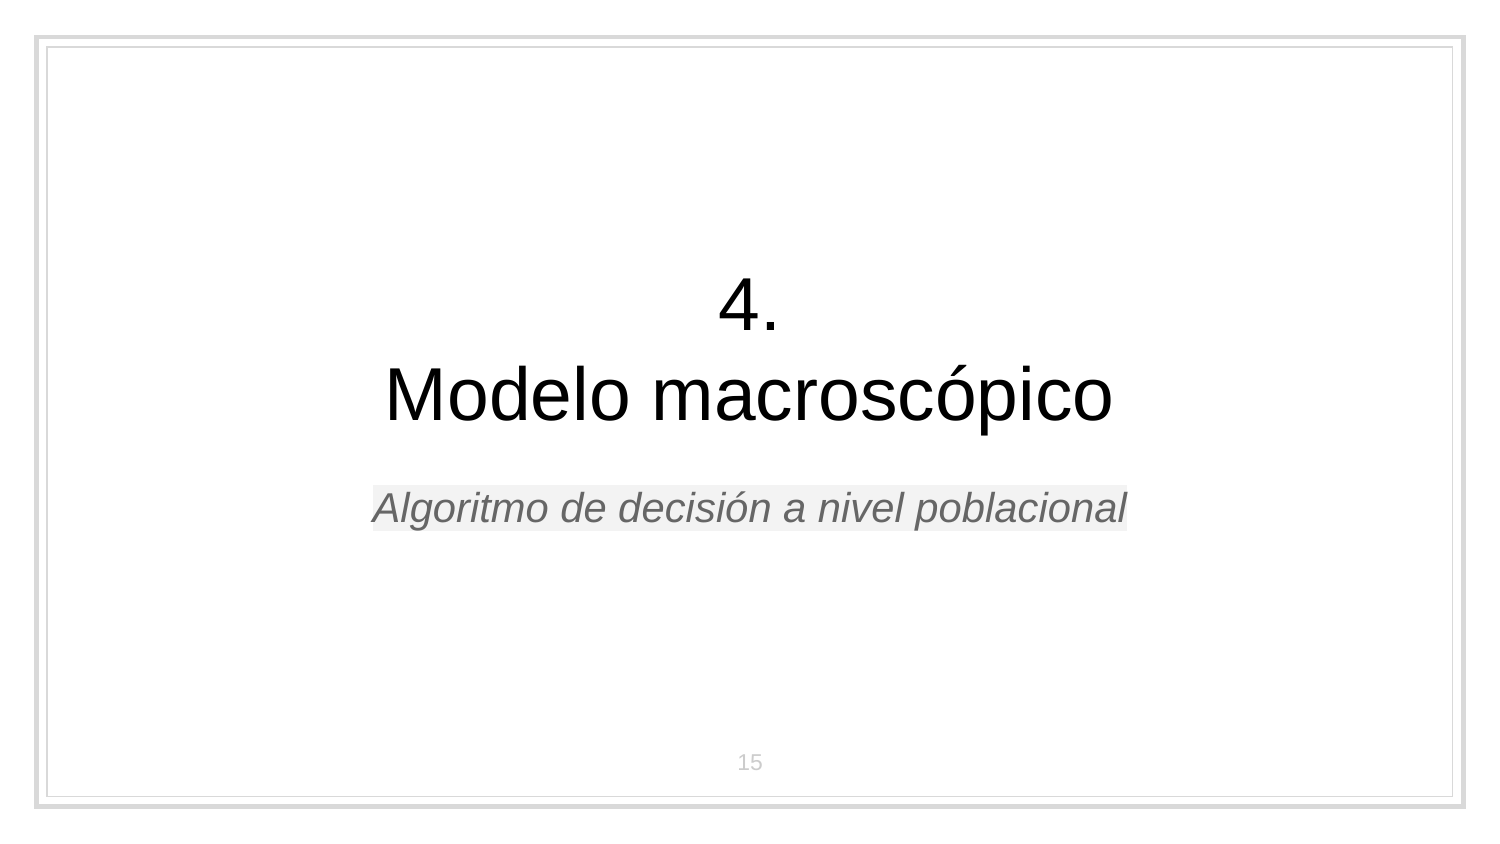

# 4.
Modelo macroscópico
Algoritmo de decisión a nivel poblacional
15